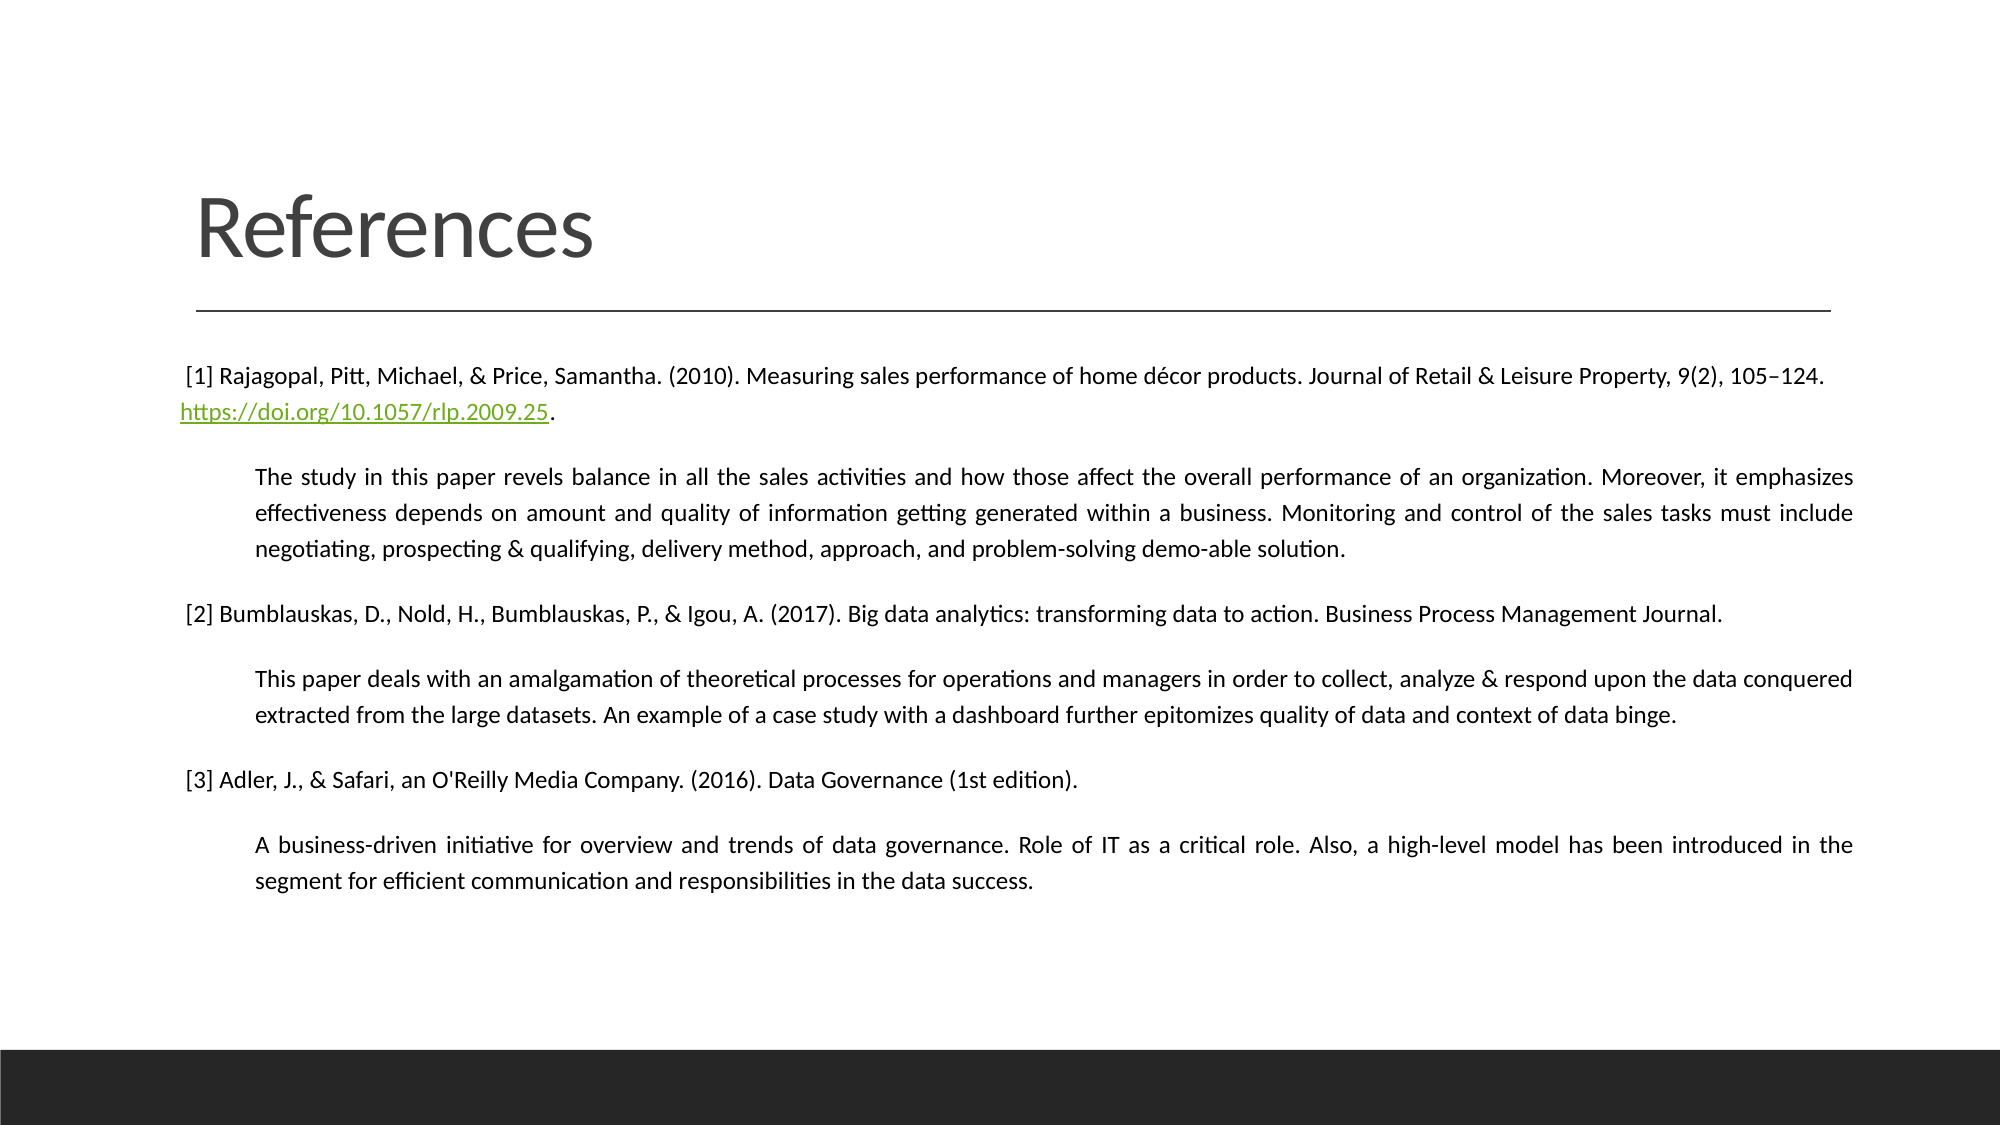

# References
[1] Rajagopal, Pitt, Michael, & Price, Samantha. (2010). Measuring sales performance of home décor products. Journal of Retail & Leisure Property, 9(2), 105–124. https://doi.org/10.1057/rlp.2009.25.
The study in this paper revels balance in all the sales activities and how those affect the overall performance of an organization. Moreover, it emphasizes effectiveness depends on amount and quality of information getting generated within a business. Monitoring and control of the sales tasks must include negotiating, prospecting & qualifying, delivery method, approach, and problem-solving demo-able solution.
[2] Bumblauskas, D., Nold, H., Bumblauskas, P., & Igou, A. (2017). Big data analytics: transforming data to action. Business Process Management Journal.
This paper deals with an amalgamation of theoretical processes for operations and managers in order to collect, analyze & respond upon the data conquered extracted from the large datasets. An example of a case study with a dashboard further epitomizes quality of data and context of data binge.
[3] Adler, J., & Safari, an O'Reilly Media Company. (2016). Data Governance (1st edition).
A business-driven initiative for overview and trends of data governance. Role of IT as a critical role. Also, a high-level model has been introduced in the segment for efficient communication and responsibilities in the data success.